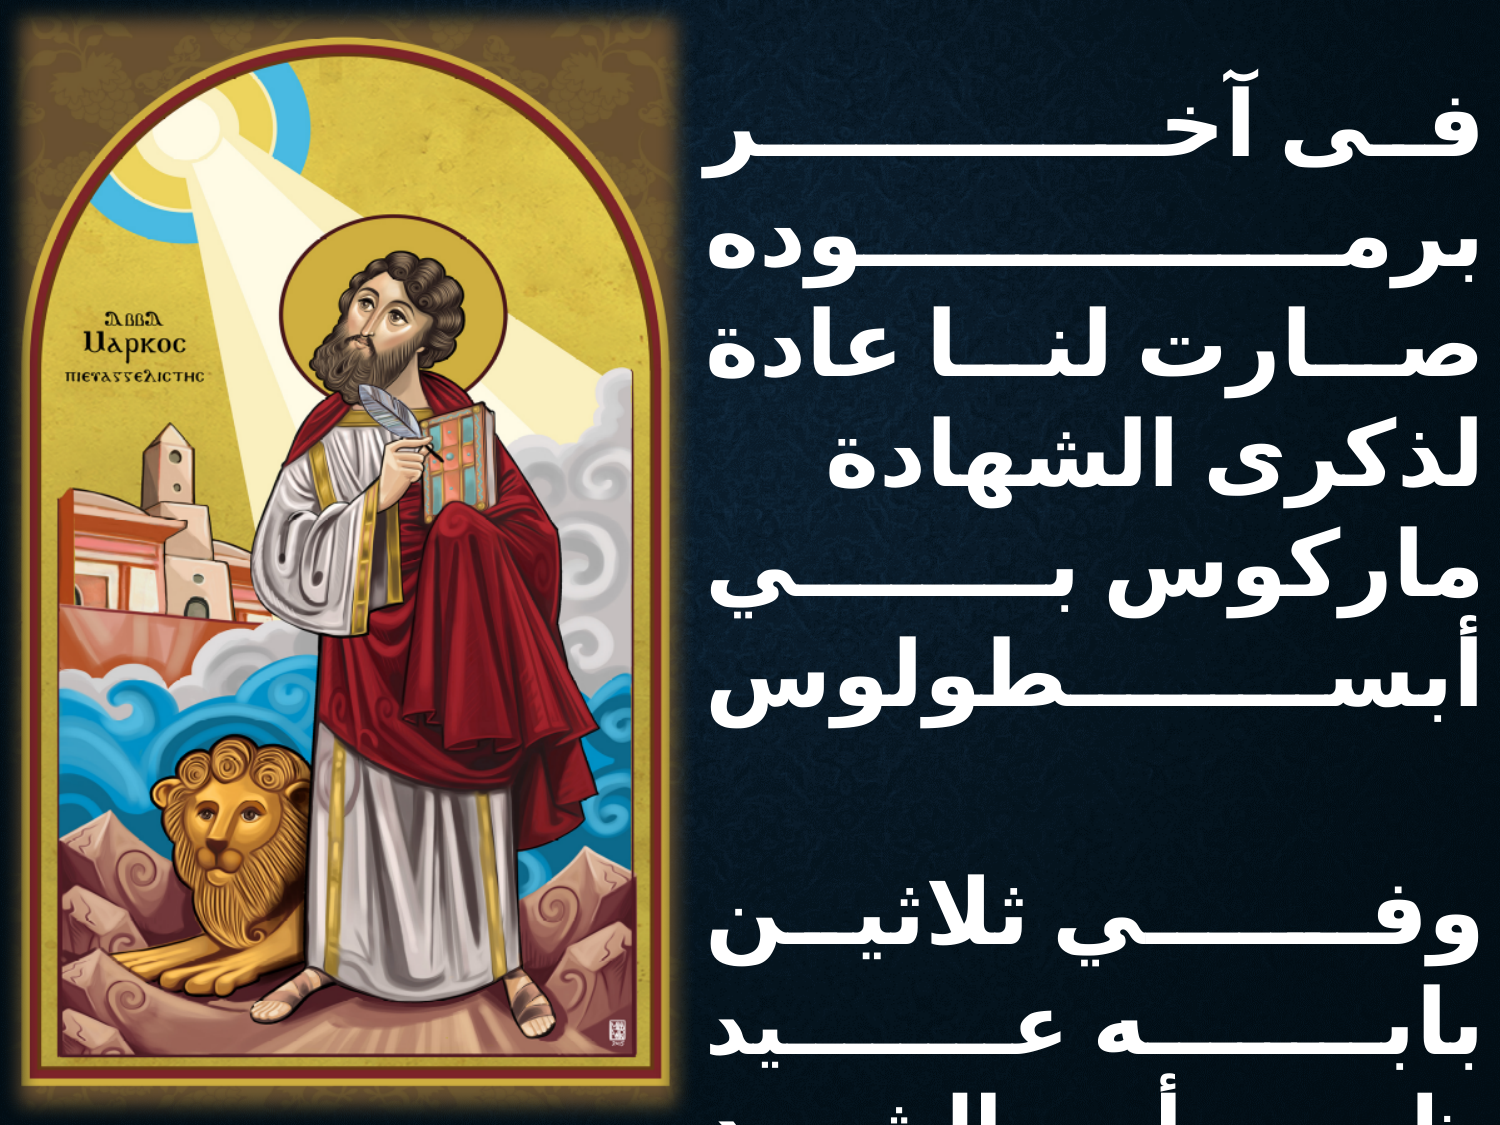

فى آخـــــــــــر برمــــوده
صارت لنا عادة
لذكرى الشهادة
ماركوس بي أبسطولوس
وفـــــي ثلاثين بابـــه عـــيد
ظهور رأس الشهيد
بركــــة لــكل بابا جــــديد
ماركوس بي أبسطولوس